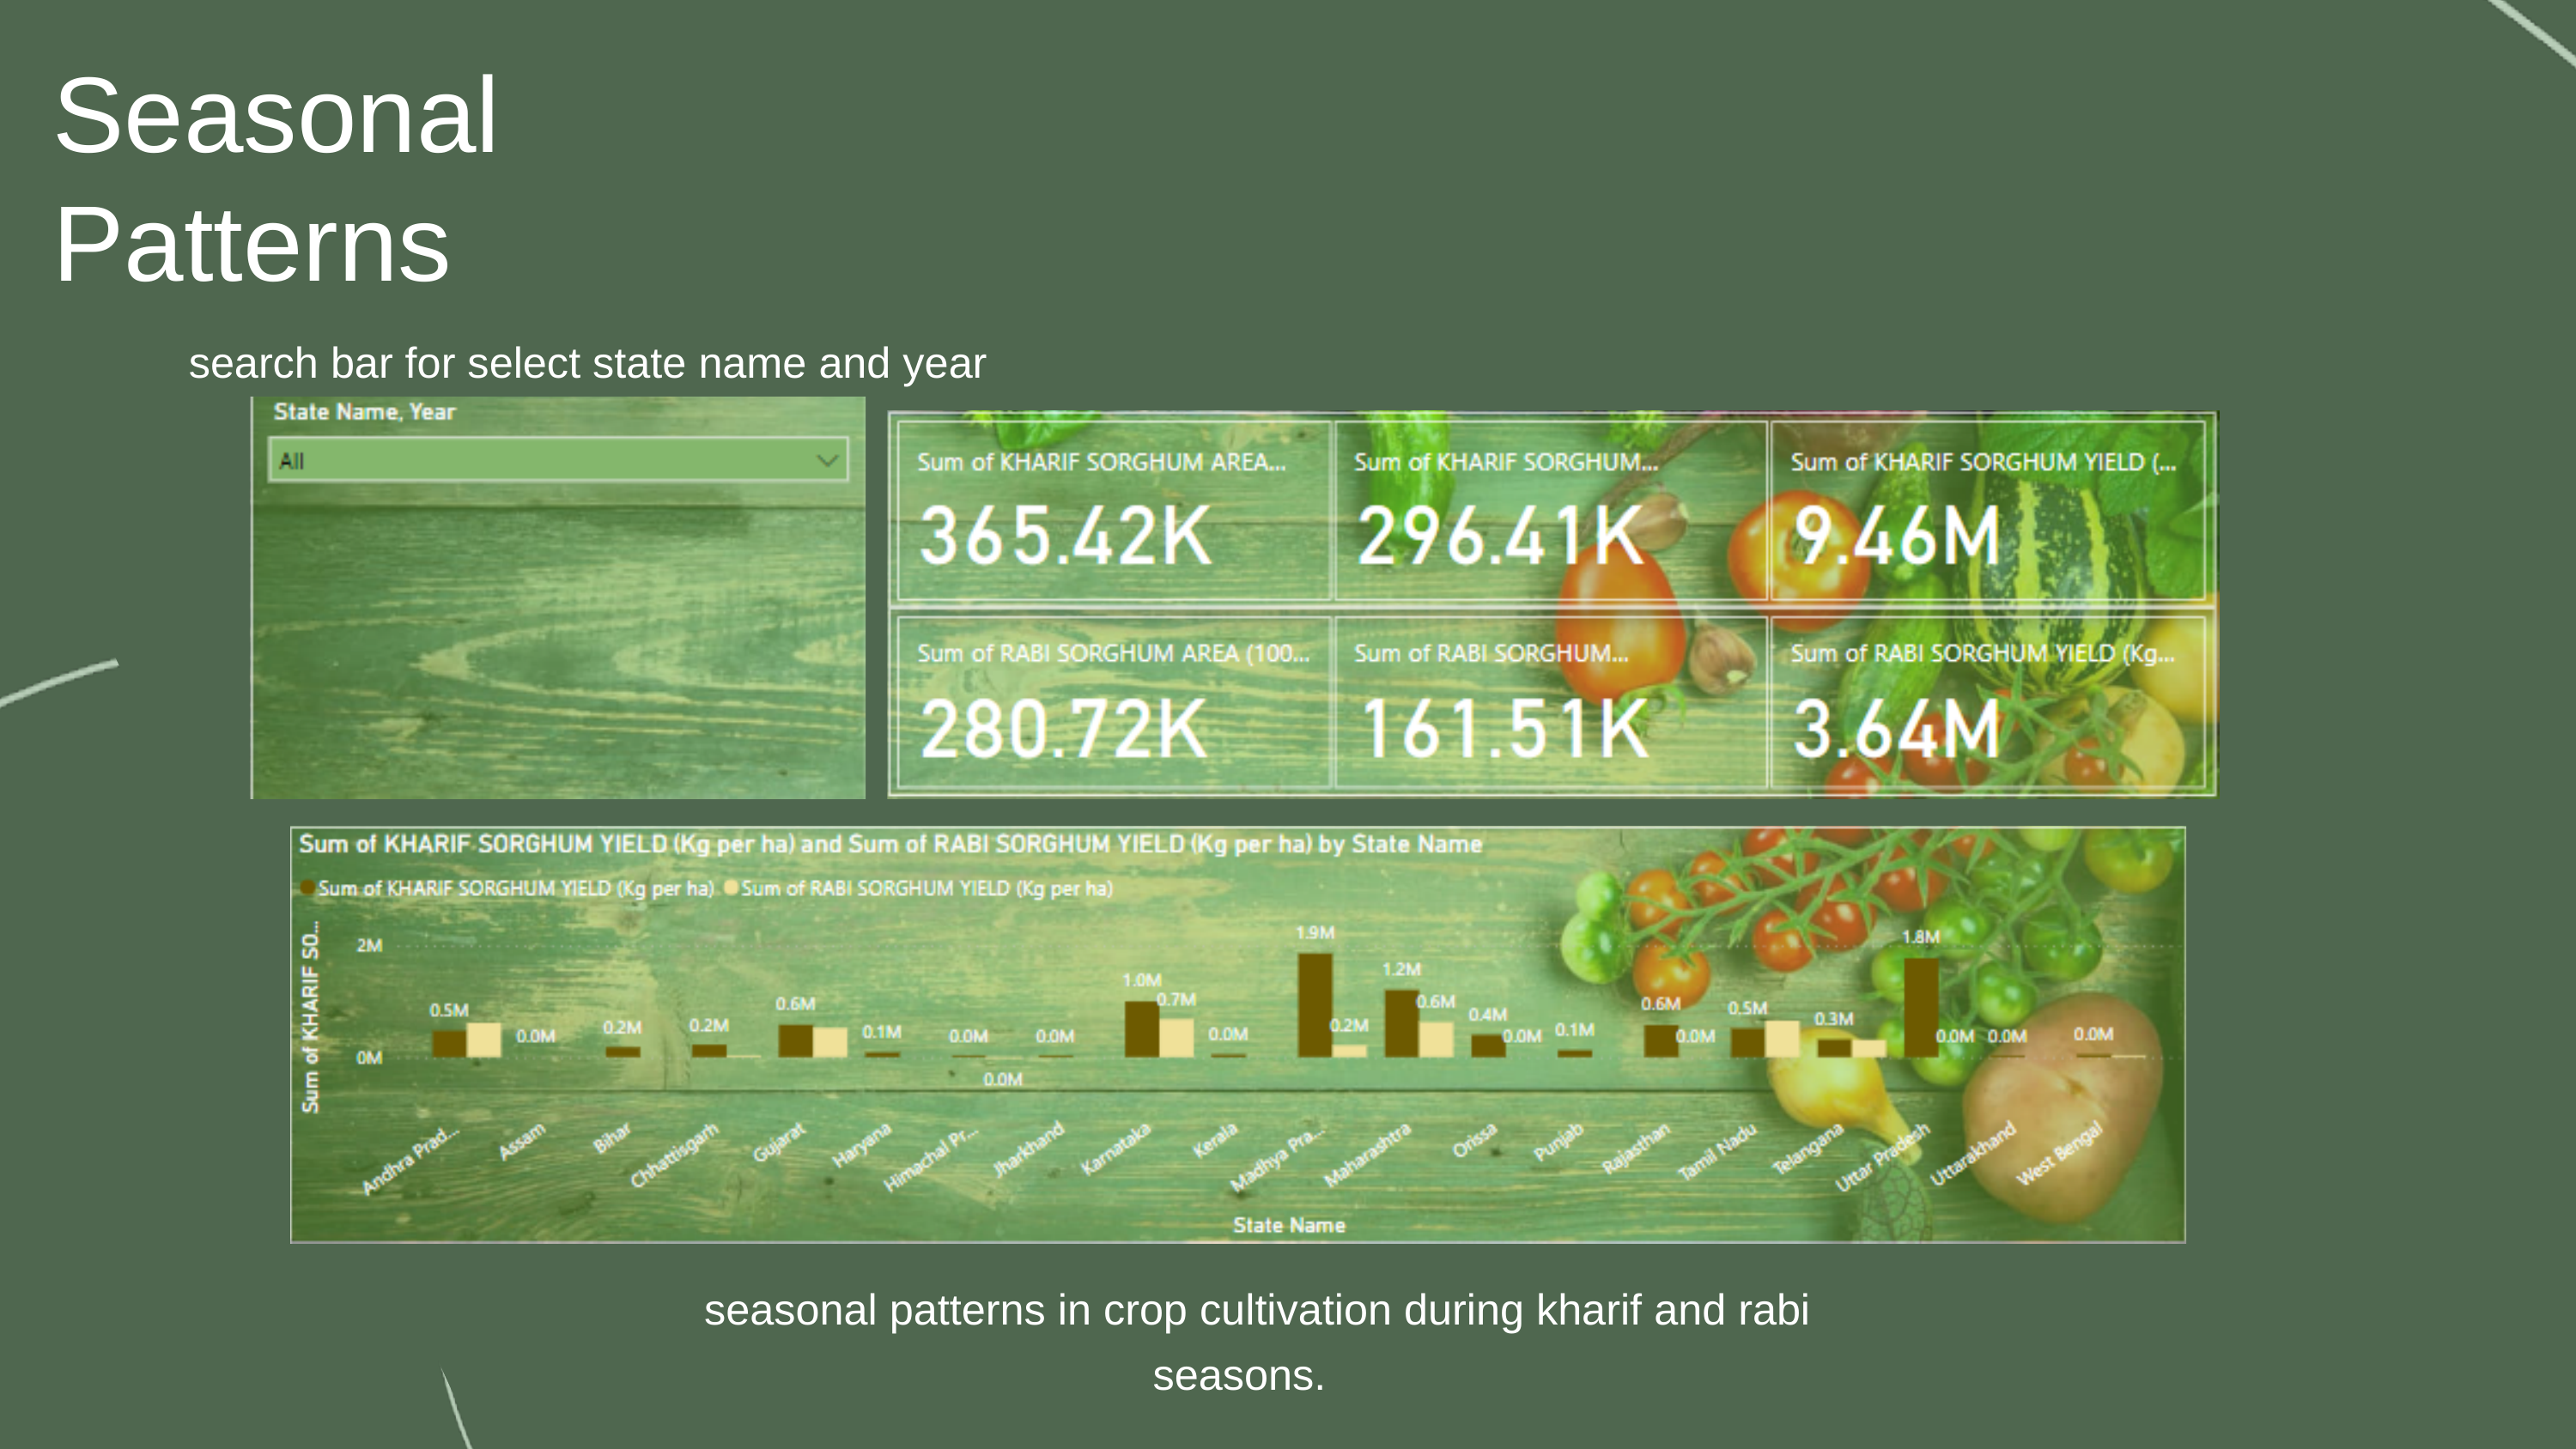

Seasonal Patterns
search bar for select state name and year

  seasonal patterns in crop cultivation during kharif and rabi seasons.